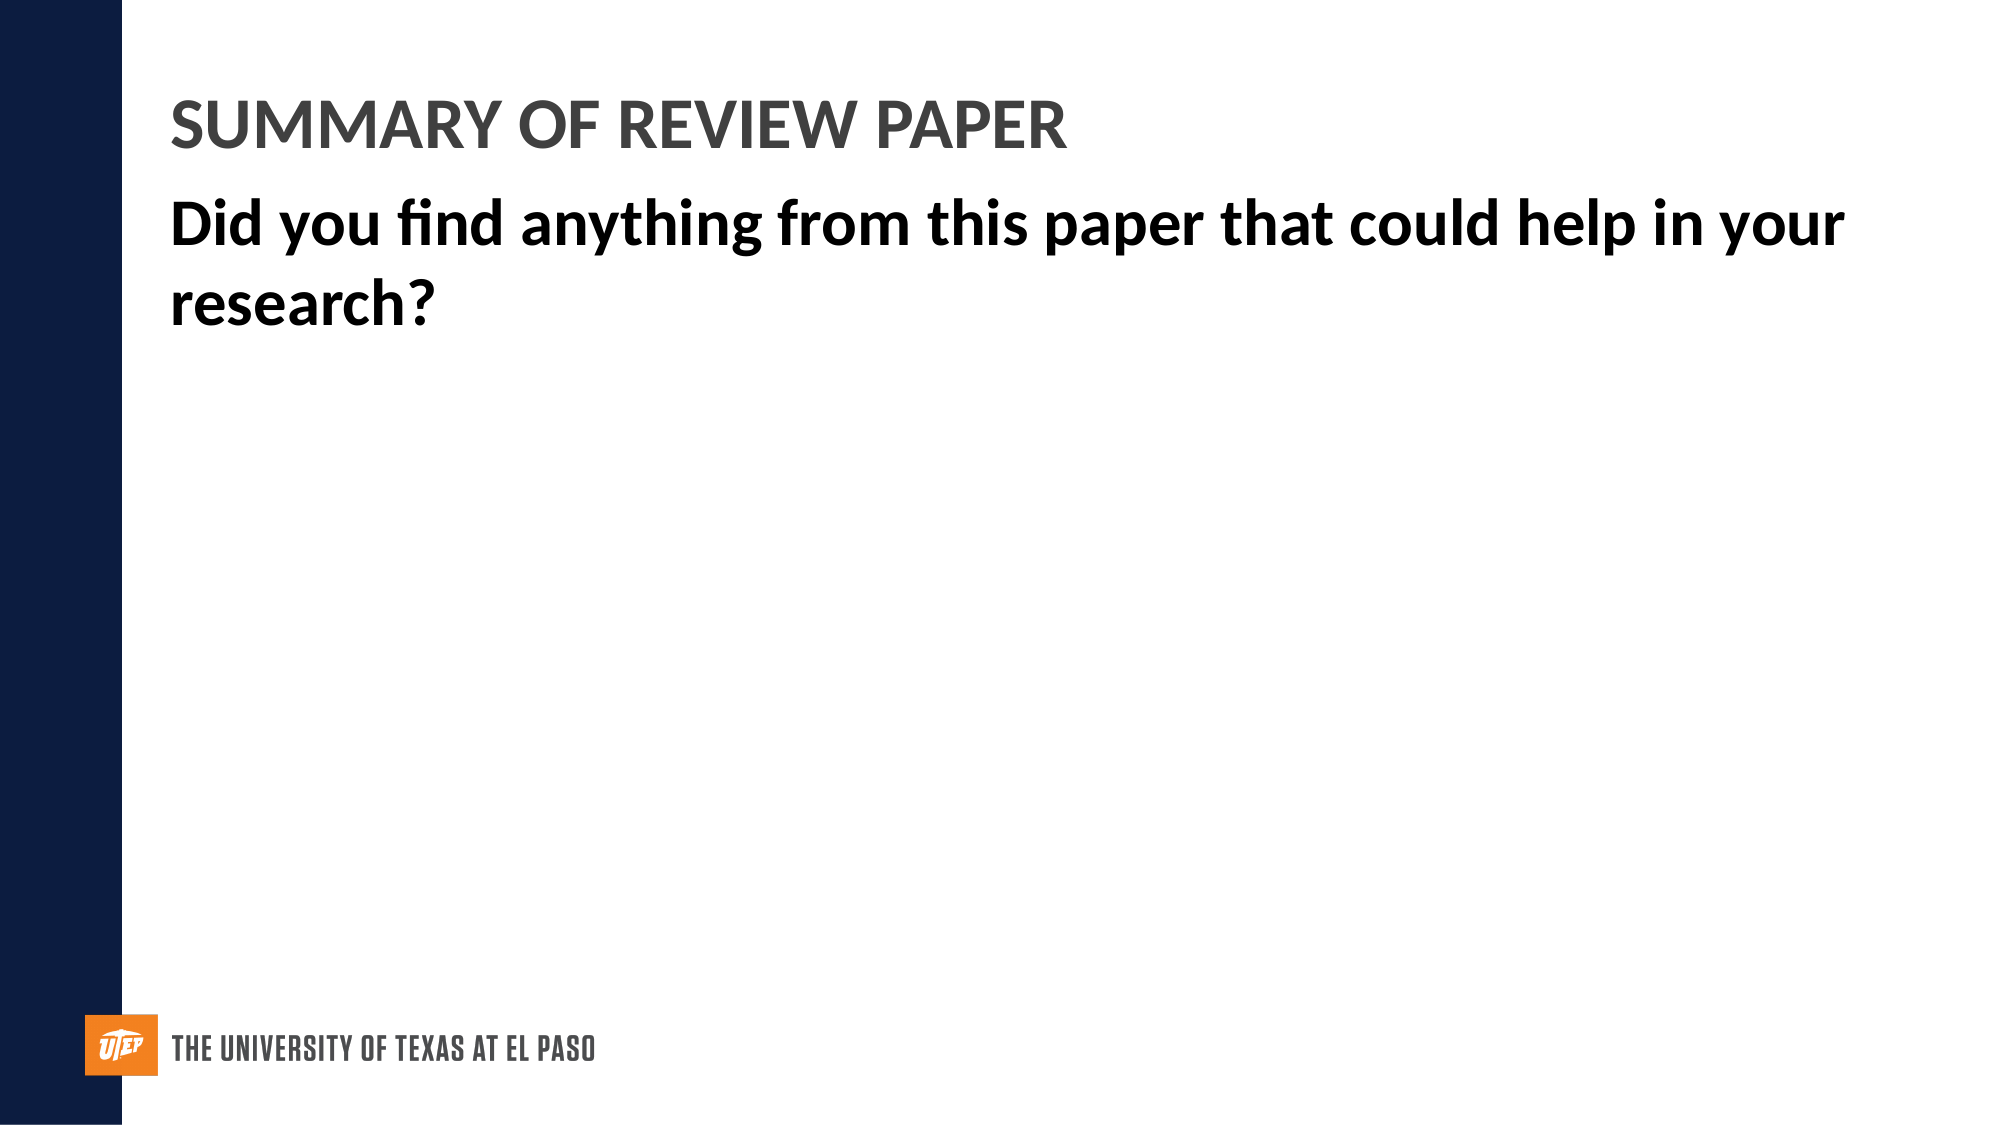

SUMMARY OF REVIEW PAPER
Did you find anything from this paper that could help in your research?